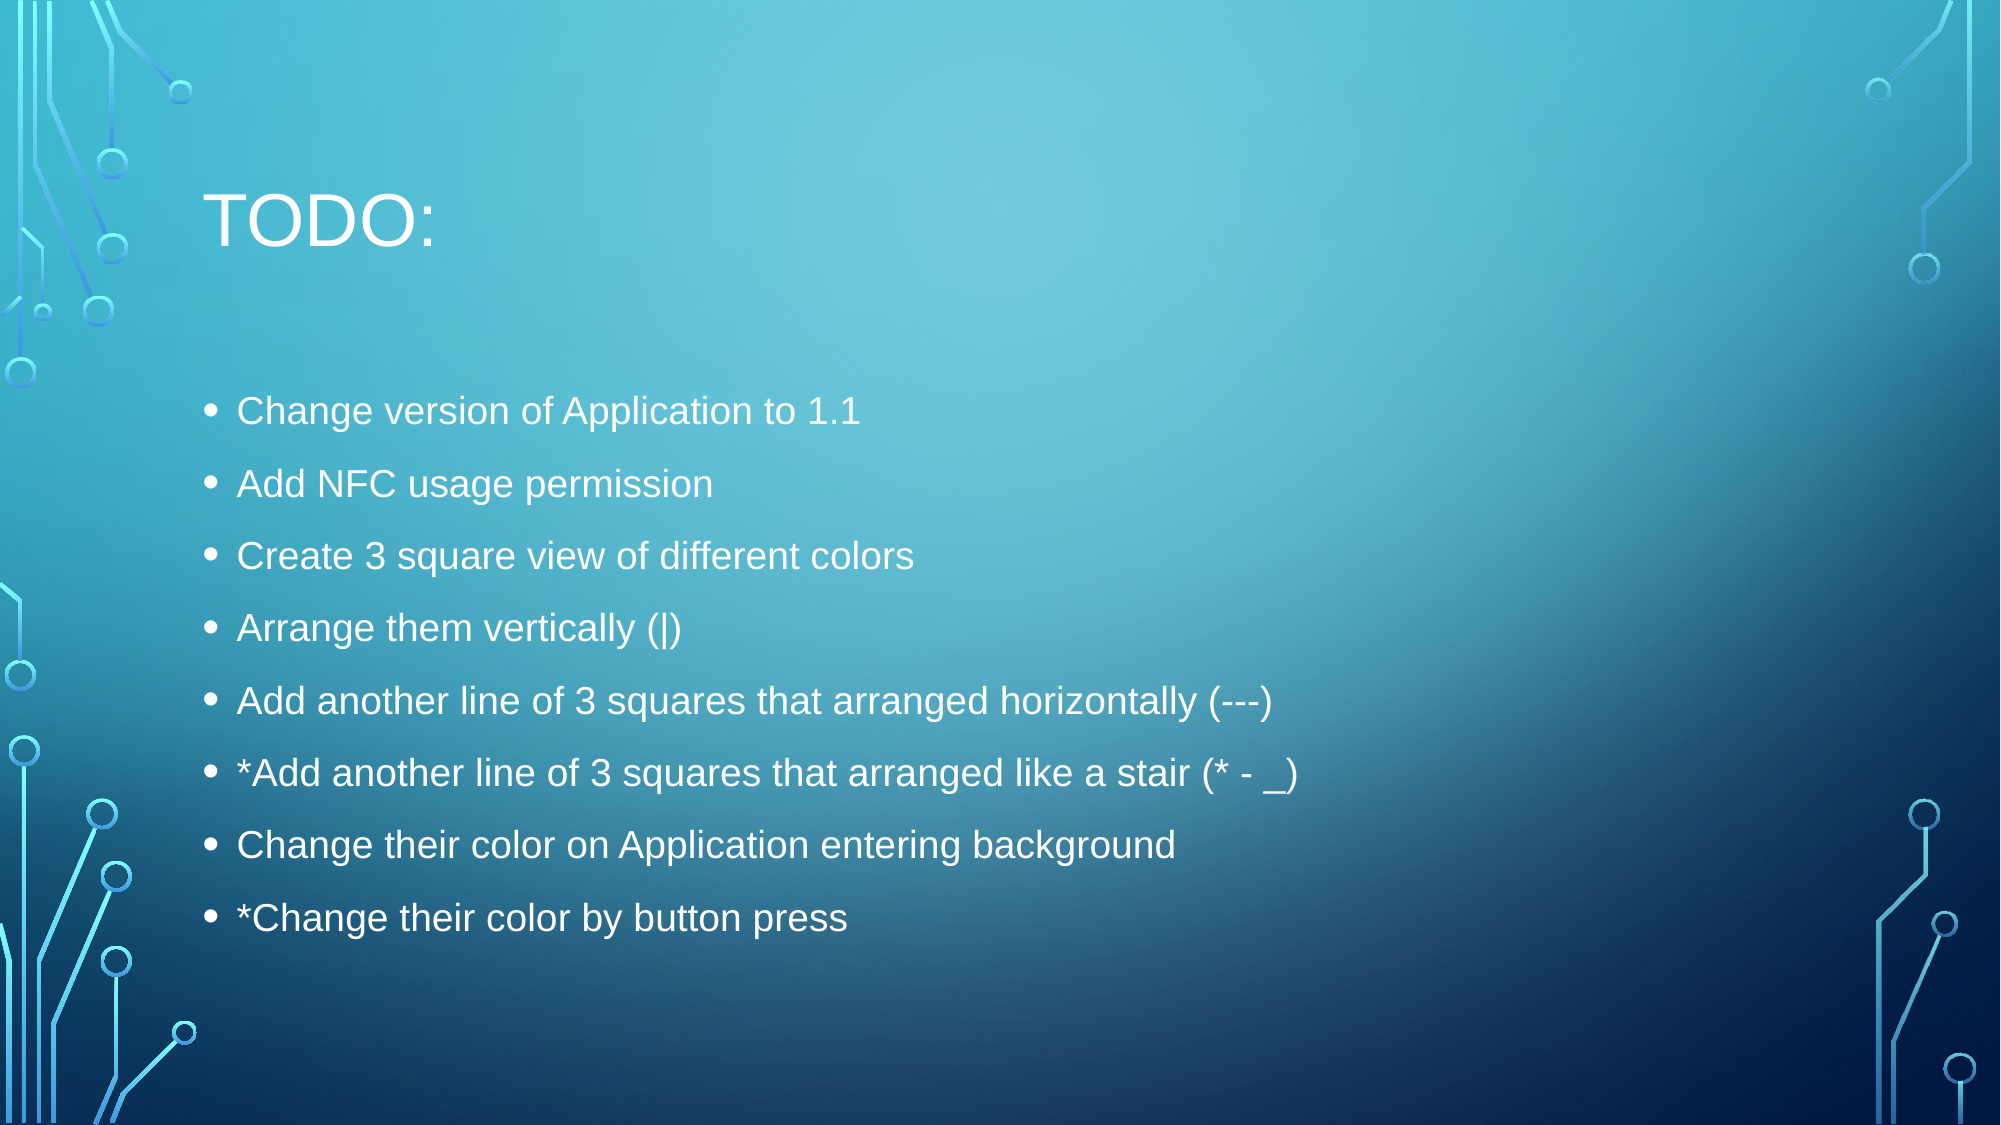

# TODO:
Change version of Application to 1.1
Add NFC usage permission
Create 3 square view of different colors
Arrange them vertically (|)
Add another line of 3 squares that arranged horizontally (---)
*Add another line of 3 squares that arranged like a stair (* - _)
Change their color on Application entering background
*Change their color by button press